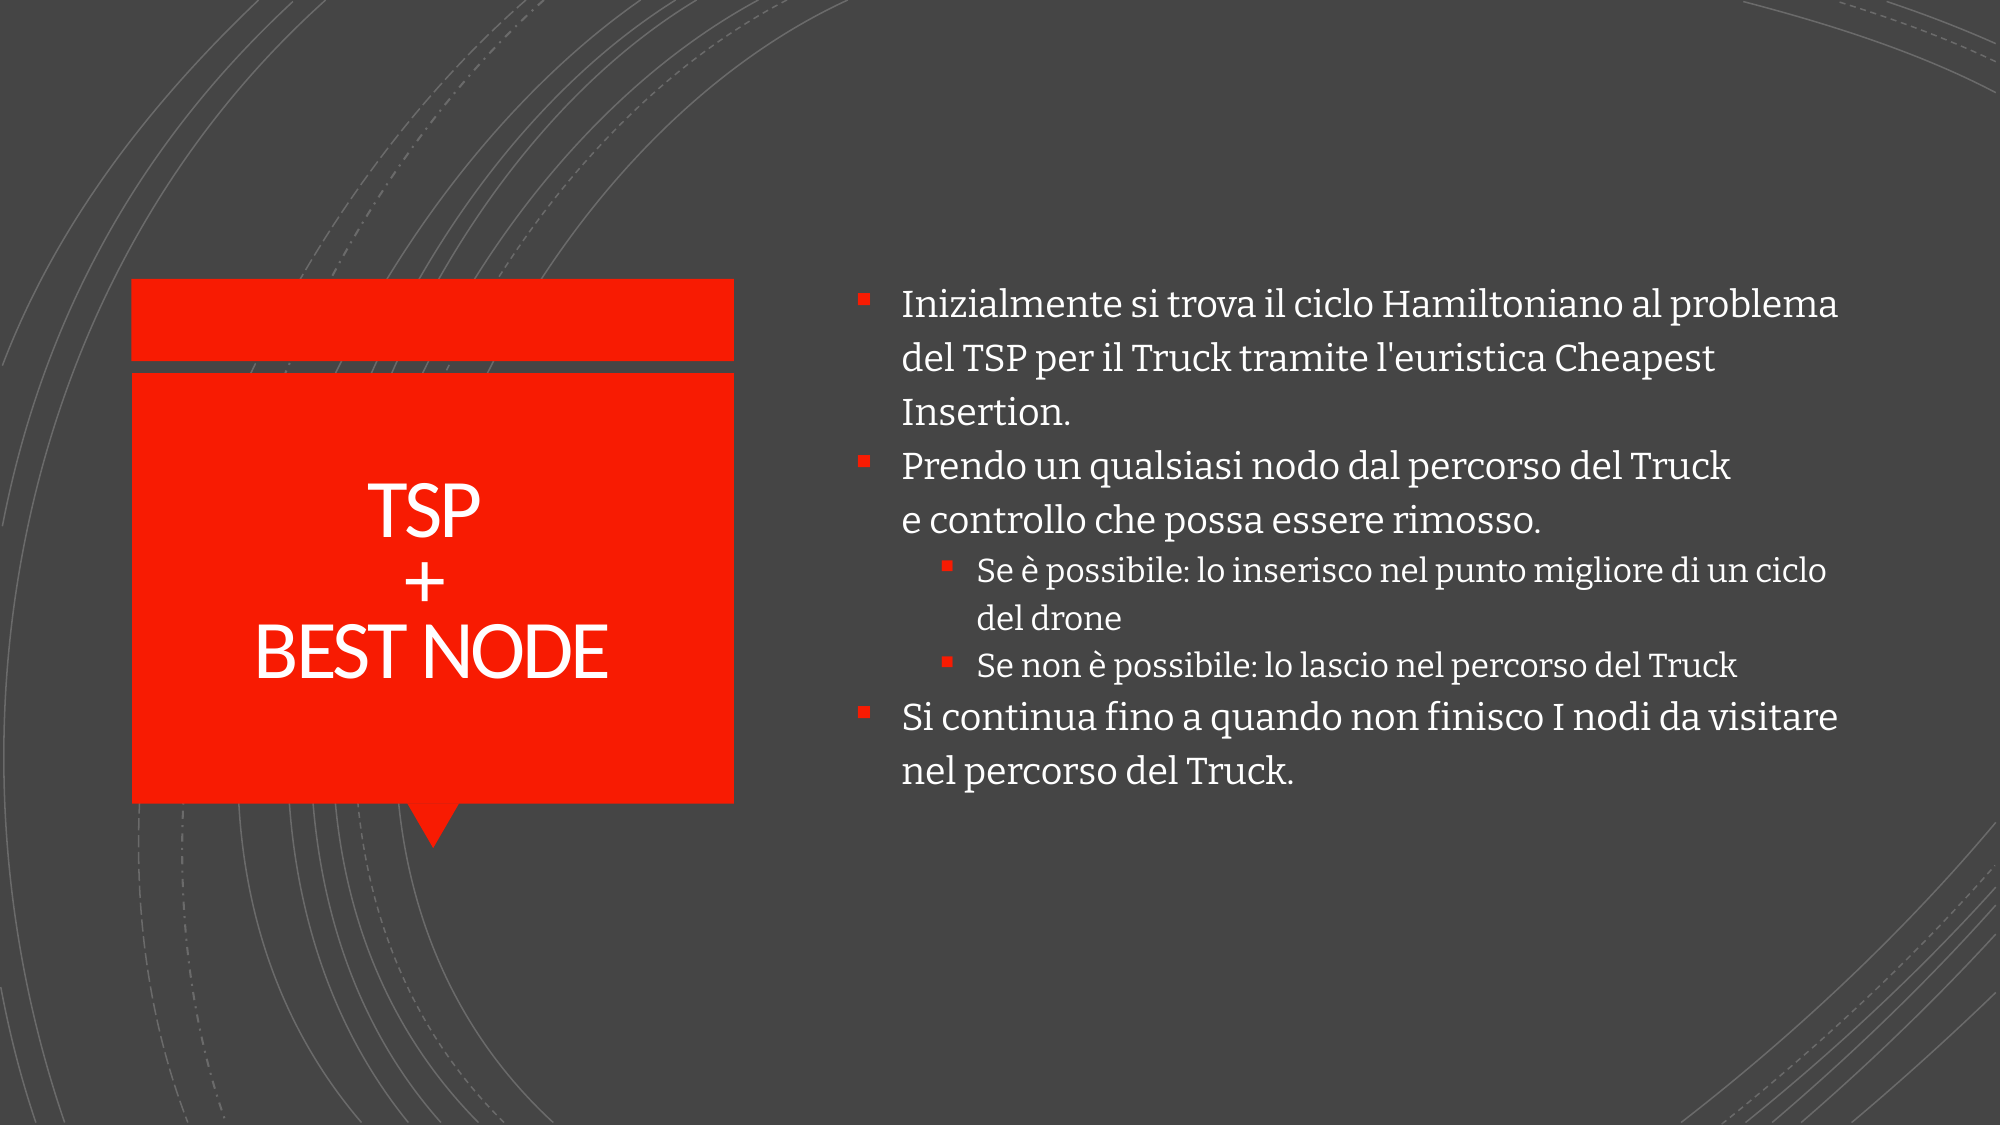

Inizialmente si trova il ciclo Hamiltoniano al problema del TSP per il Truck tramite l'euristica Cheapest Insertion.
Prendo un qualsiasi nodo dal percorso del Truck e controllo che possa essere rimosso.
Se è possibile: lo inserisco nel punto migliore di un ciclo del drone
Se non è possibile: lo lascio nel percorso del Truck
Si continua fino a quando non finisco I nodi da visitare nel percorso del Truck.

# TSP + BEST NODE